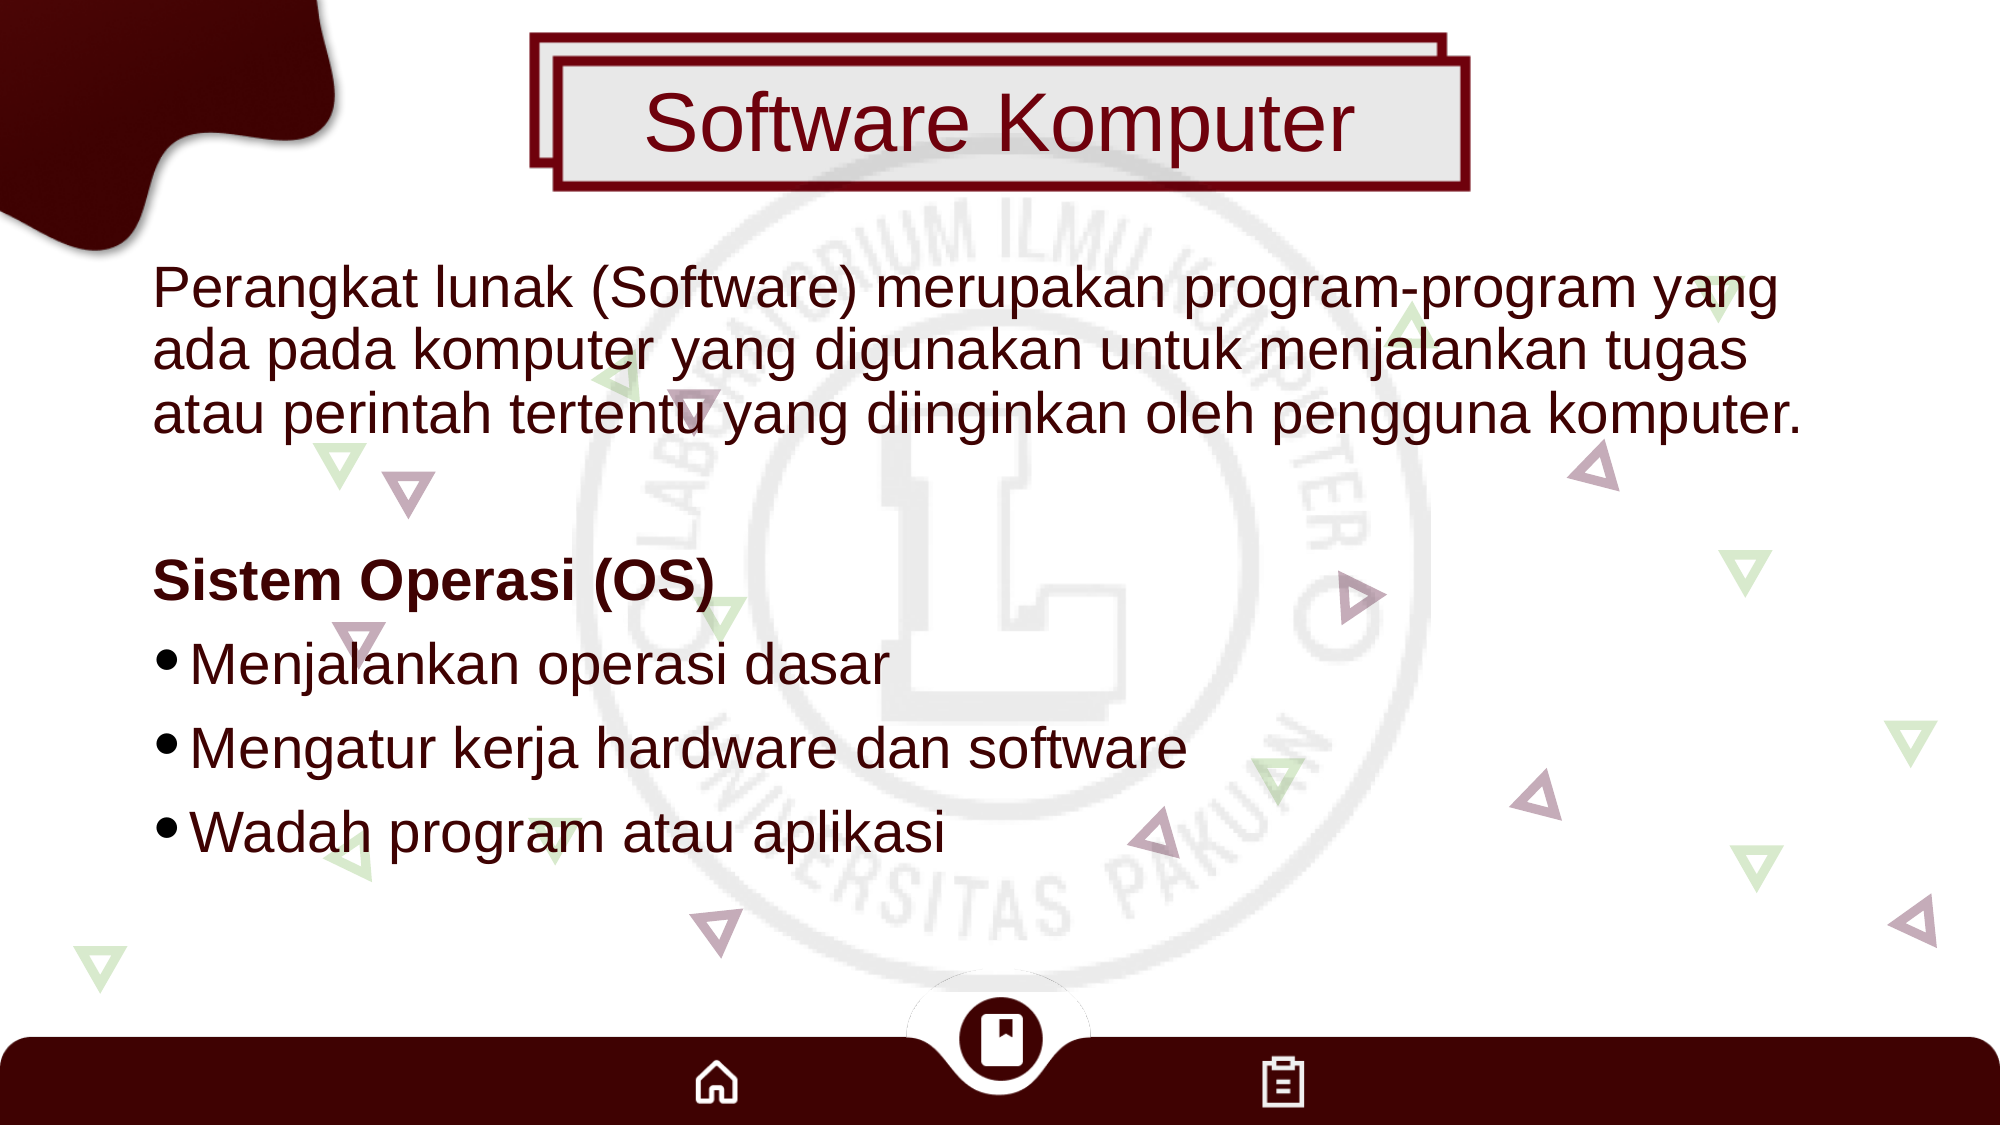

# Software Komputer
Perangkat lunak (Software) merupakan program-program yang ada pada komputer yang digunakan untuk menjalankan tugas atau perintah tertentu yang diinginkan oleh pengguna komputer.

Sistem Operasi (OS)
Menjalankan operasi dasar
Mengatur kerja hardware dan software
Wadah program atau aplikasi